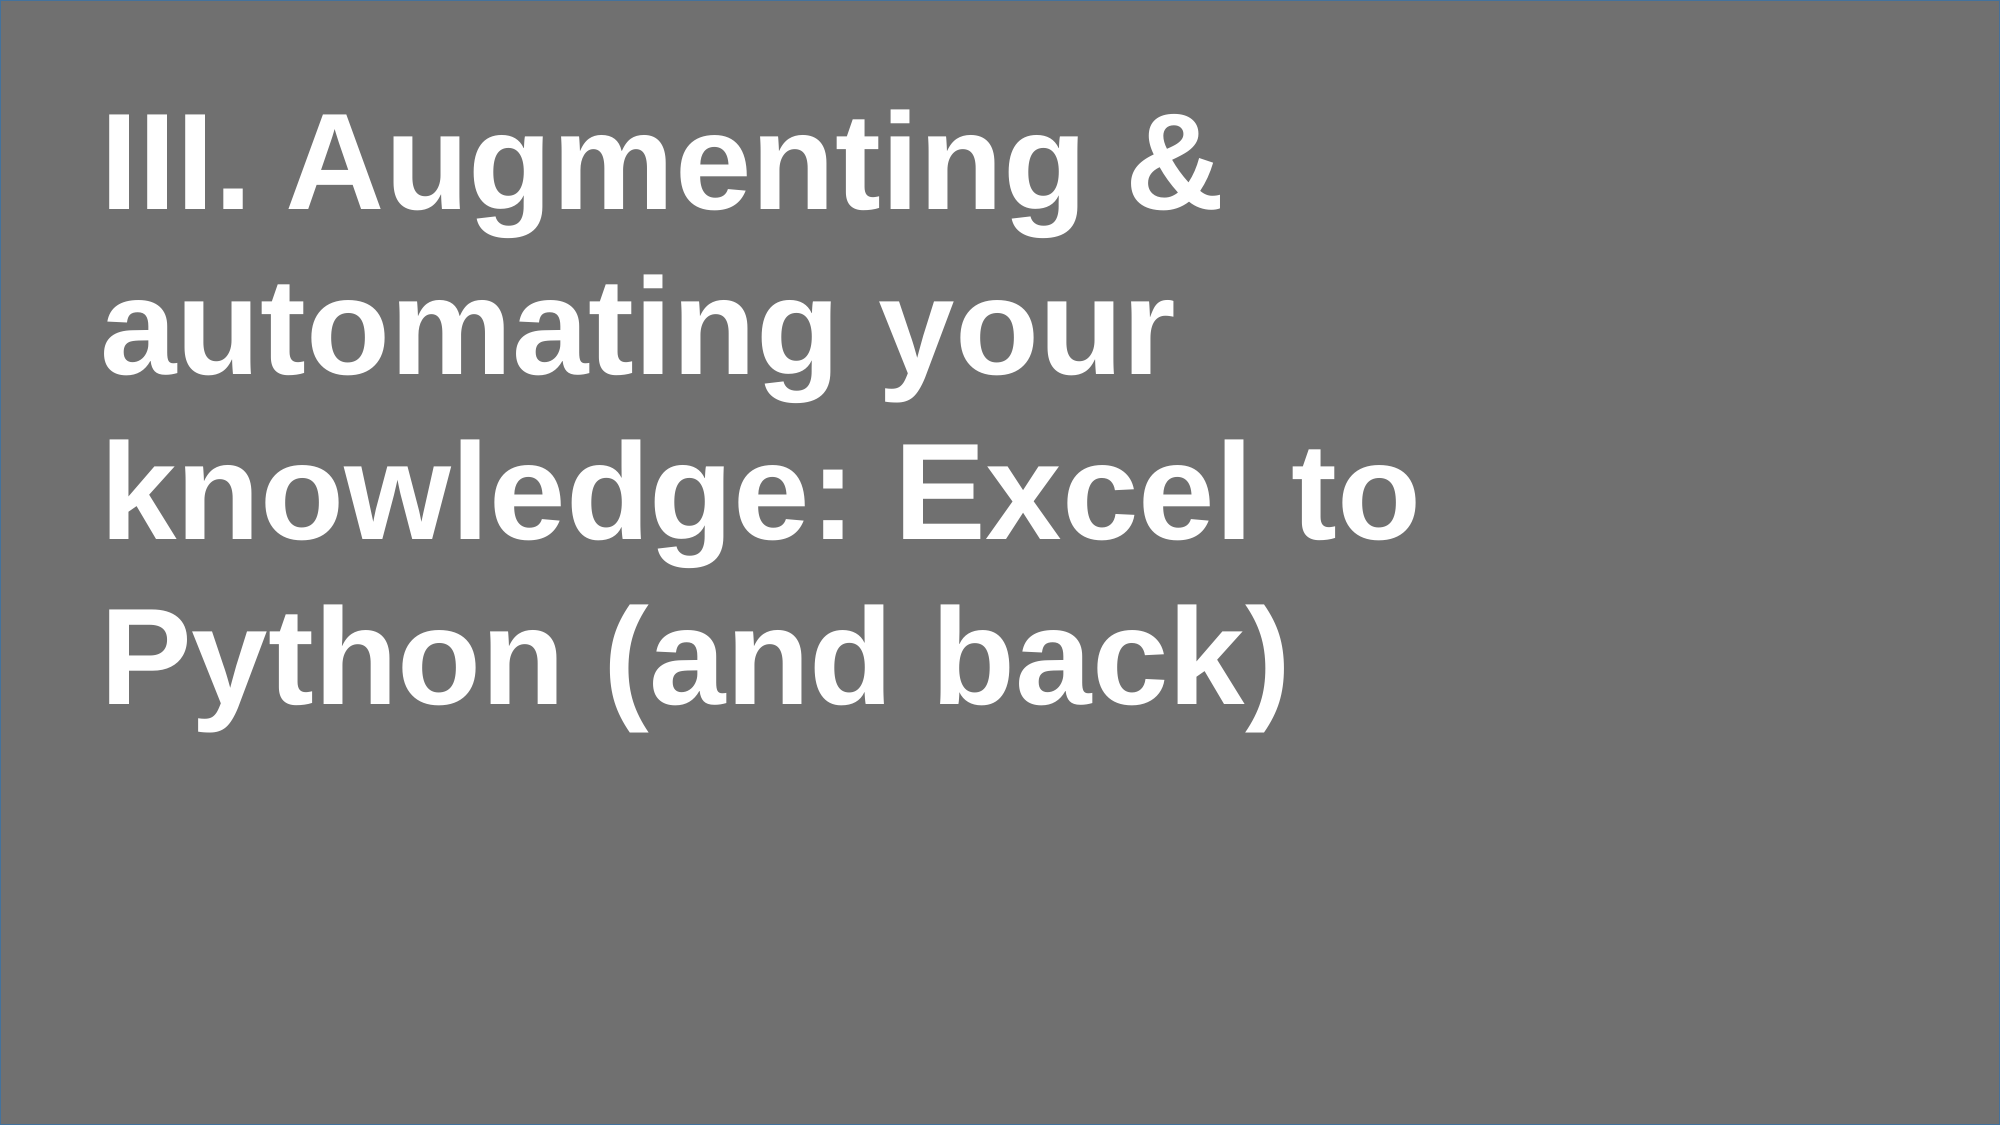

III. Augmenting & automating your knowledge: Excel to Python (and back)